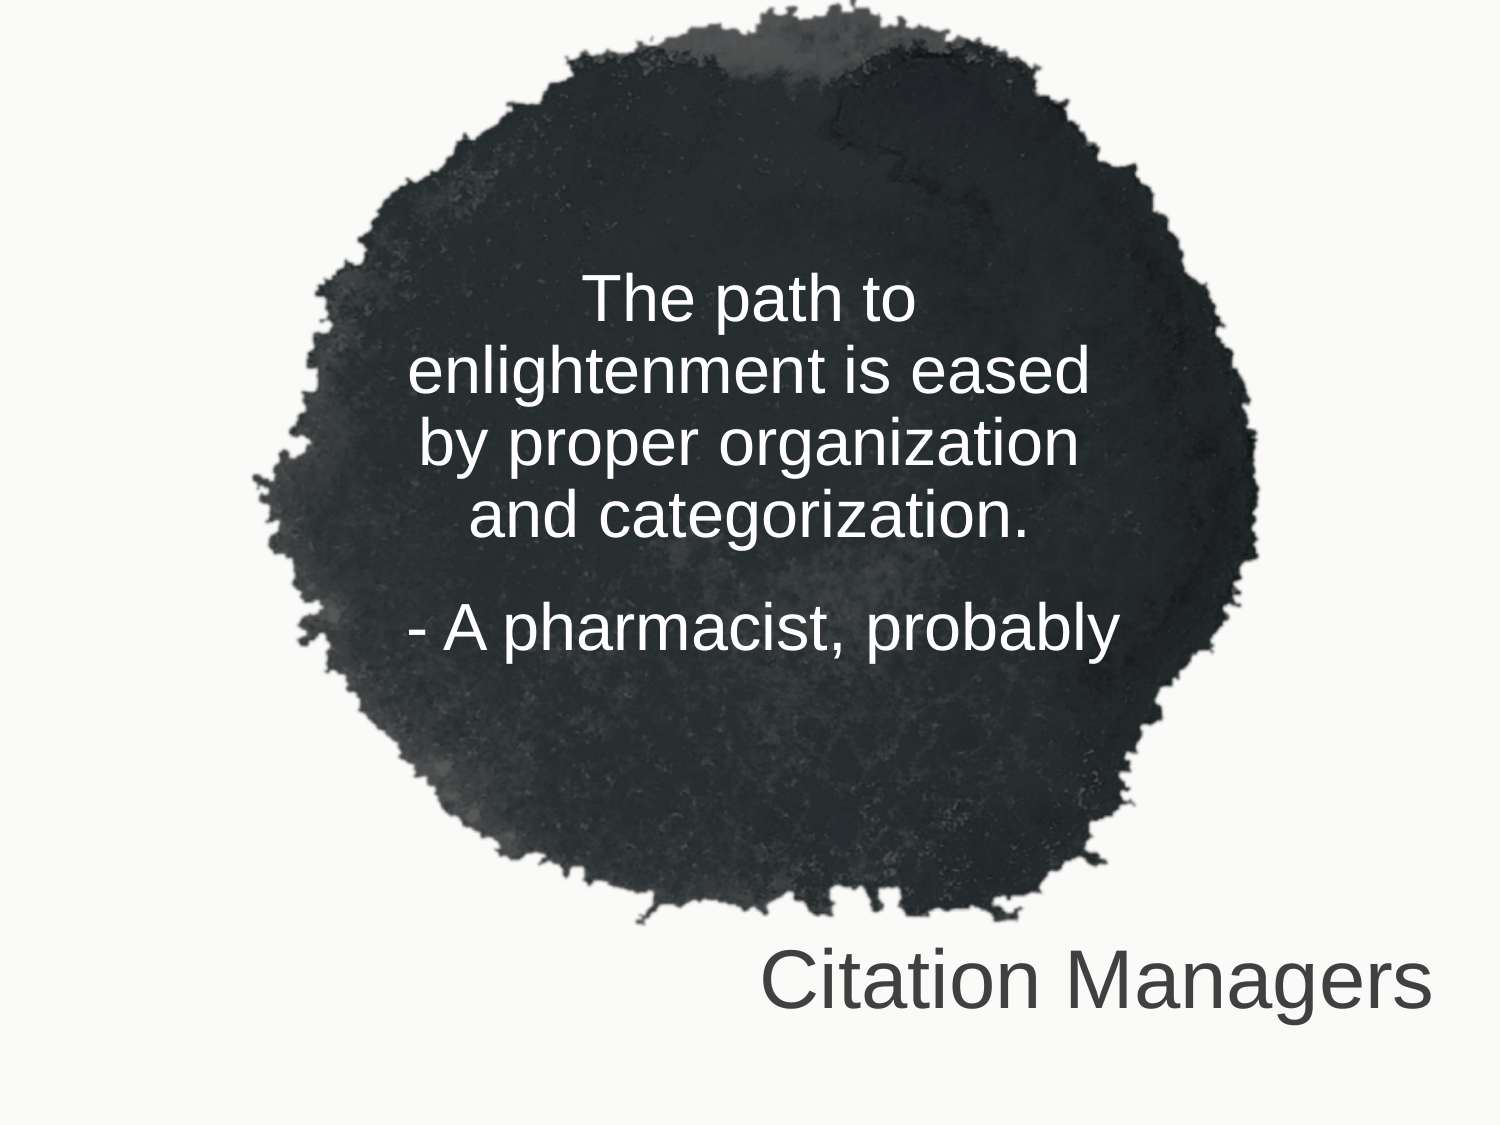

The path to enlightenment is eased by proper organization and categorization.
- A pharmacist, probably
# Citation Managers